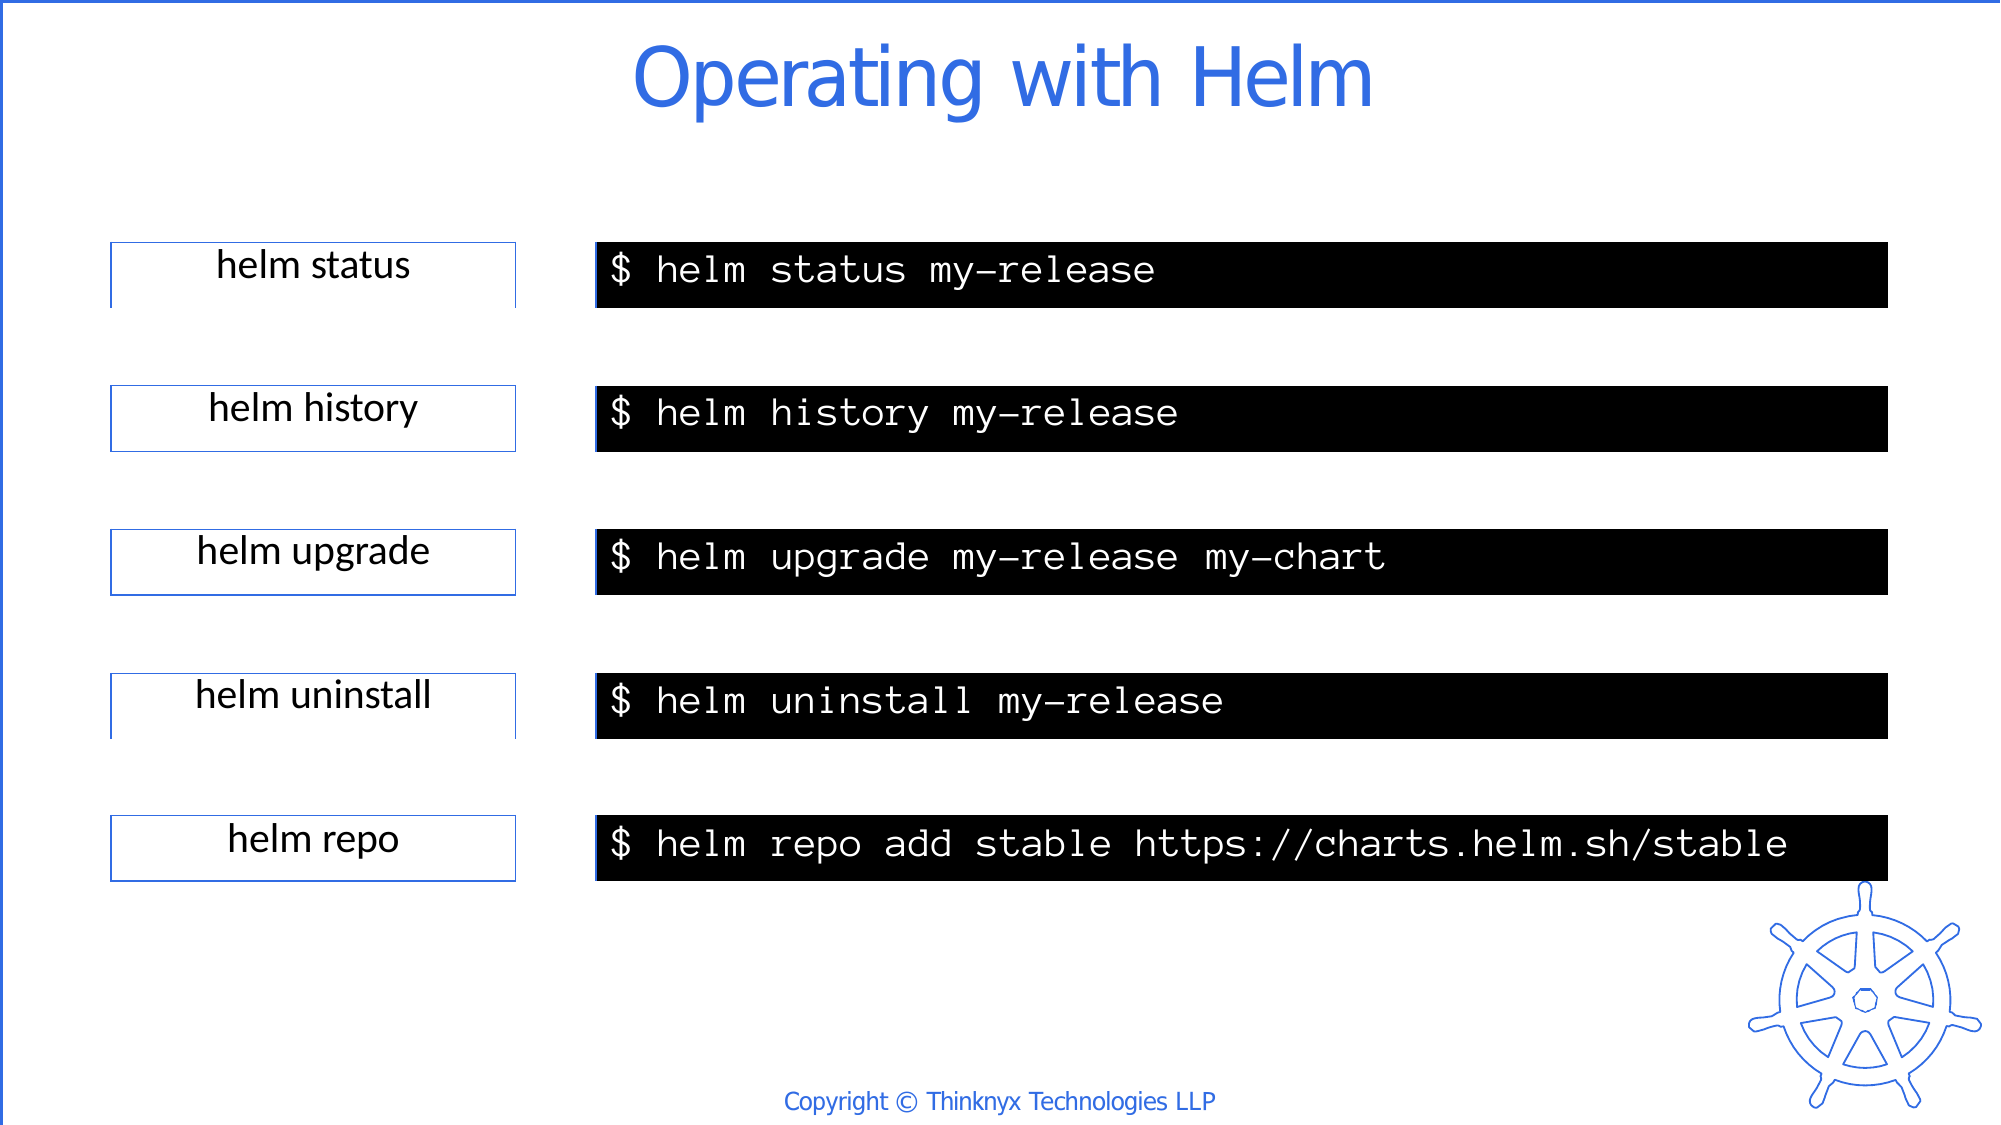

# Operating with Helm
| helm status |  | $ | helm | status my-release |  |
| --- | --- | --- | --- | --- | --- |
|  |  |  |  |  |  |
| helm history |  | $ | helm | history my-release |  |
|  |  |  |  |  |  |
| helm upgrade |  | $ | helm | upgrade my-release | my-chart |
| helm uninstall |  | $ | helm | uninstall my-release |
| --- | --- | --- | --- | --- |
|  |  |  |  |  |
| helm repo |  | $ | helm | repo add stable https://charts.helm.sh/stable |
Copyright © Thinknyx Technologies LLP